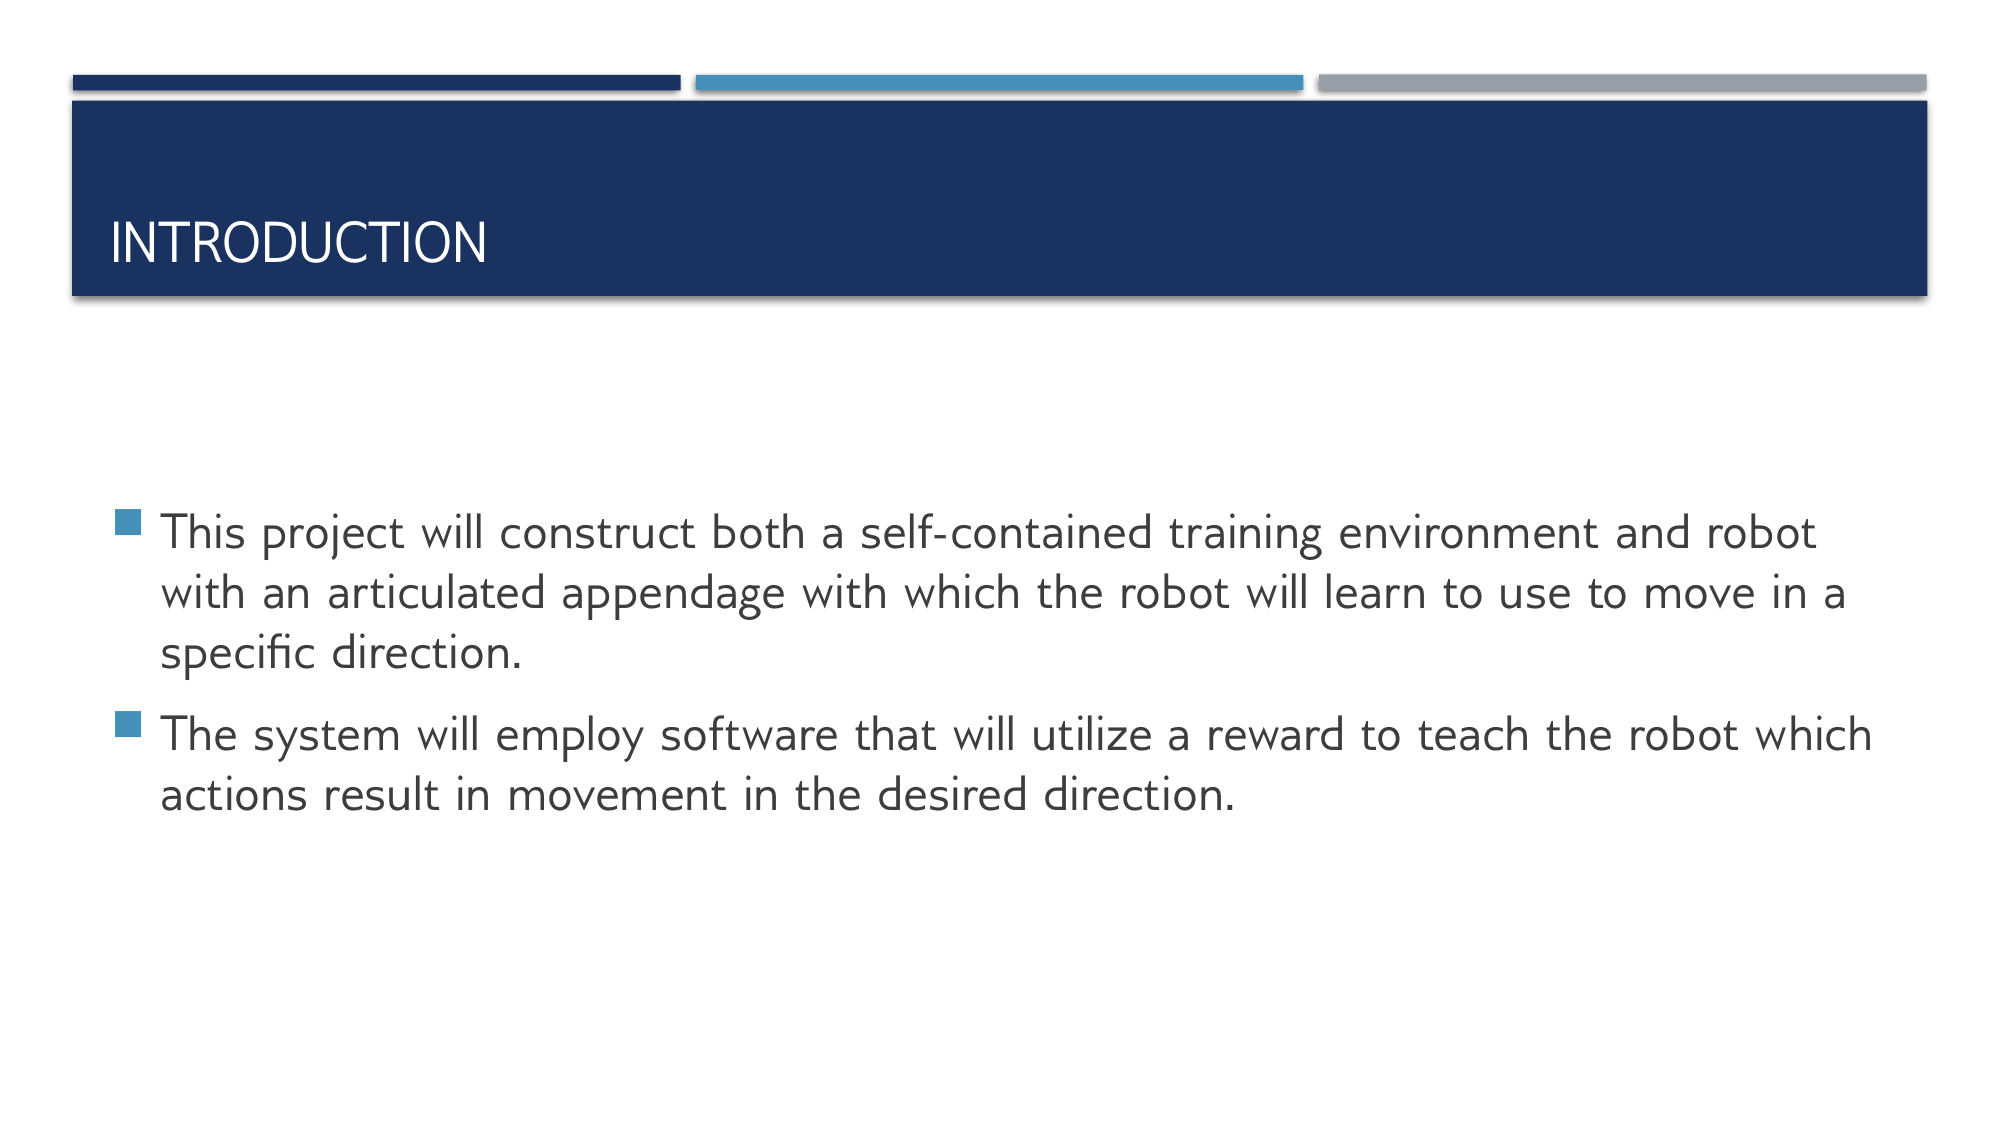

# introduction
This project will construct both a self-contained training environment and robot with an articulated appendage with which the robot will learn to use to move in a specific direction.
The system will employ software that will utilize a reward to teach the robot which actions result in movement in the desired direction.